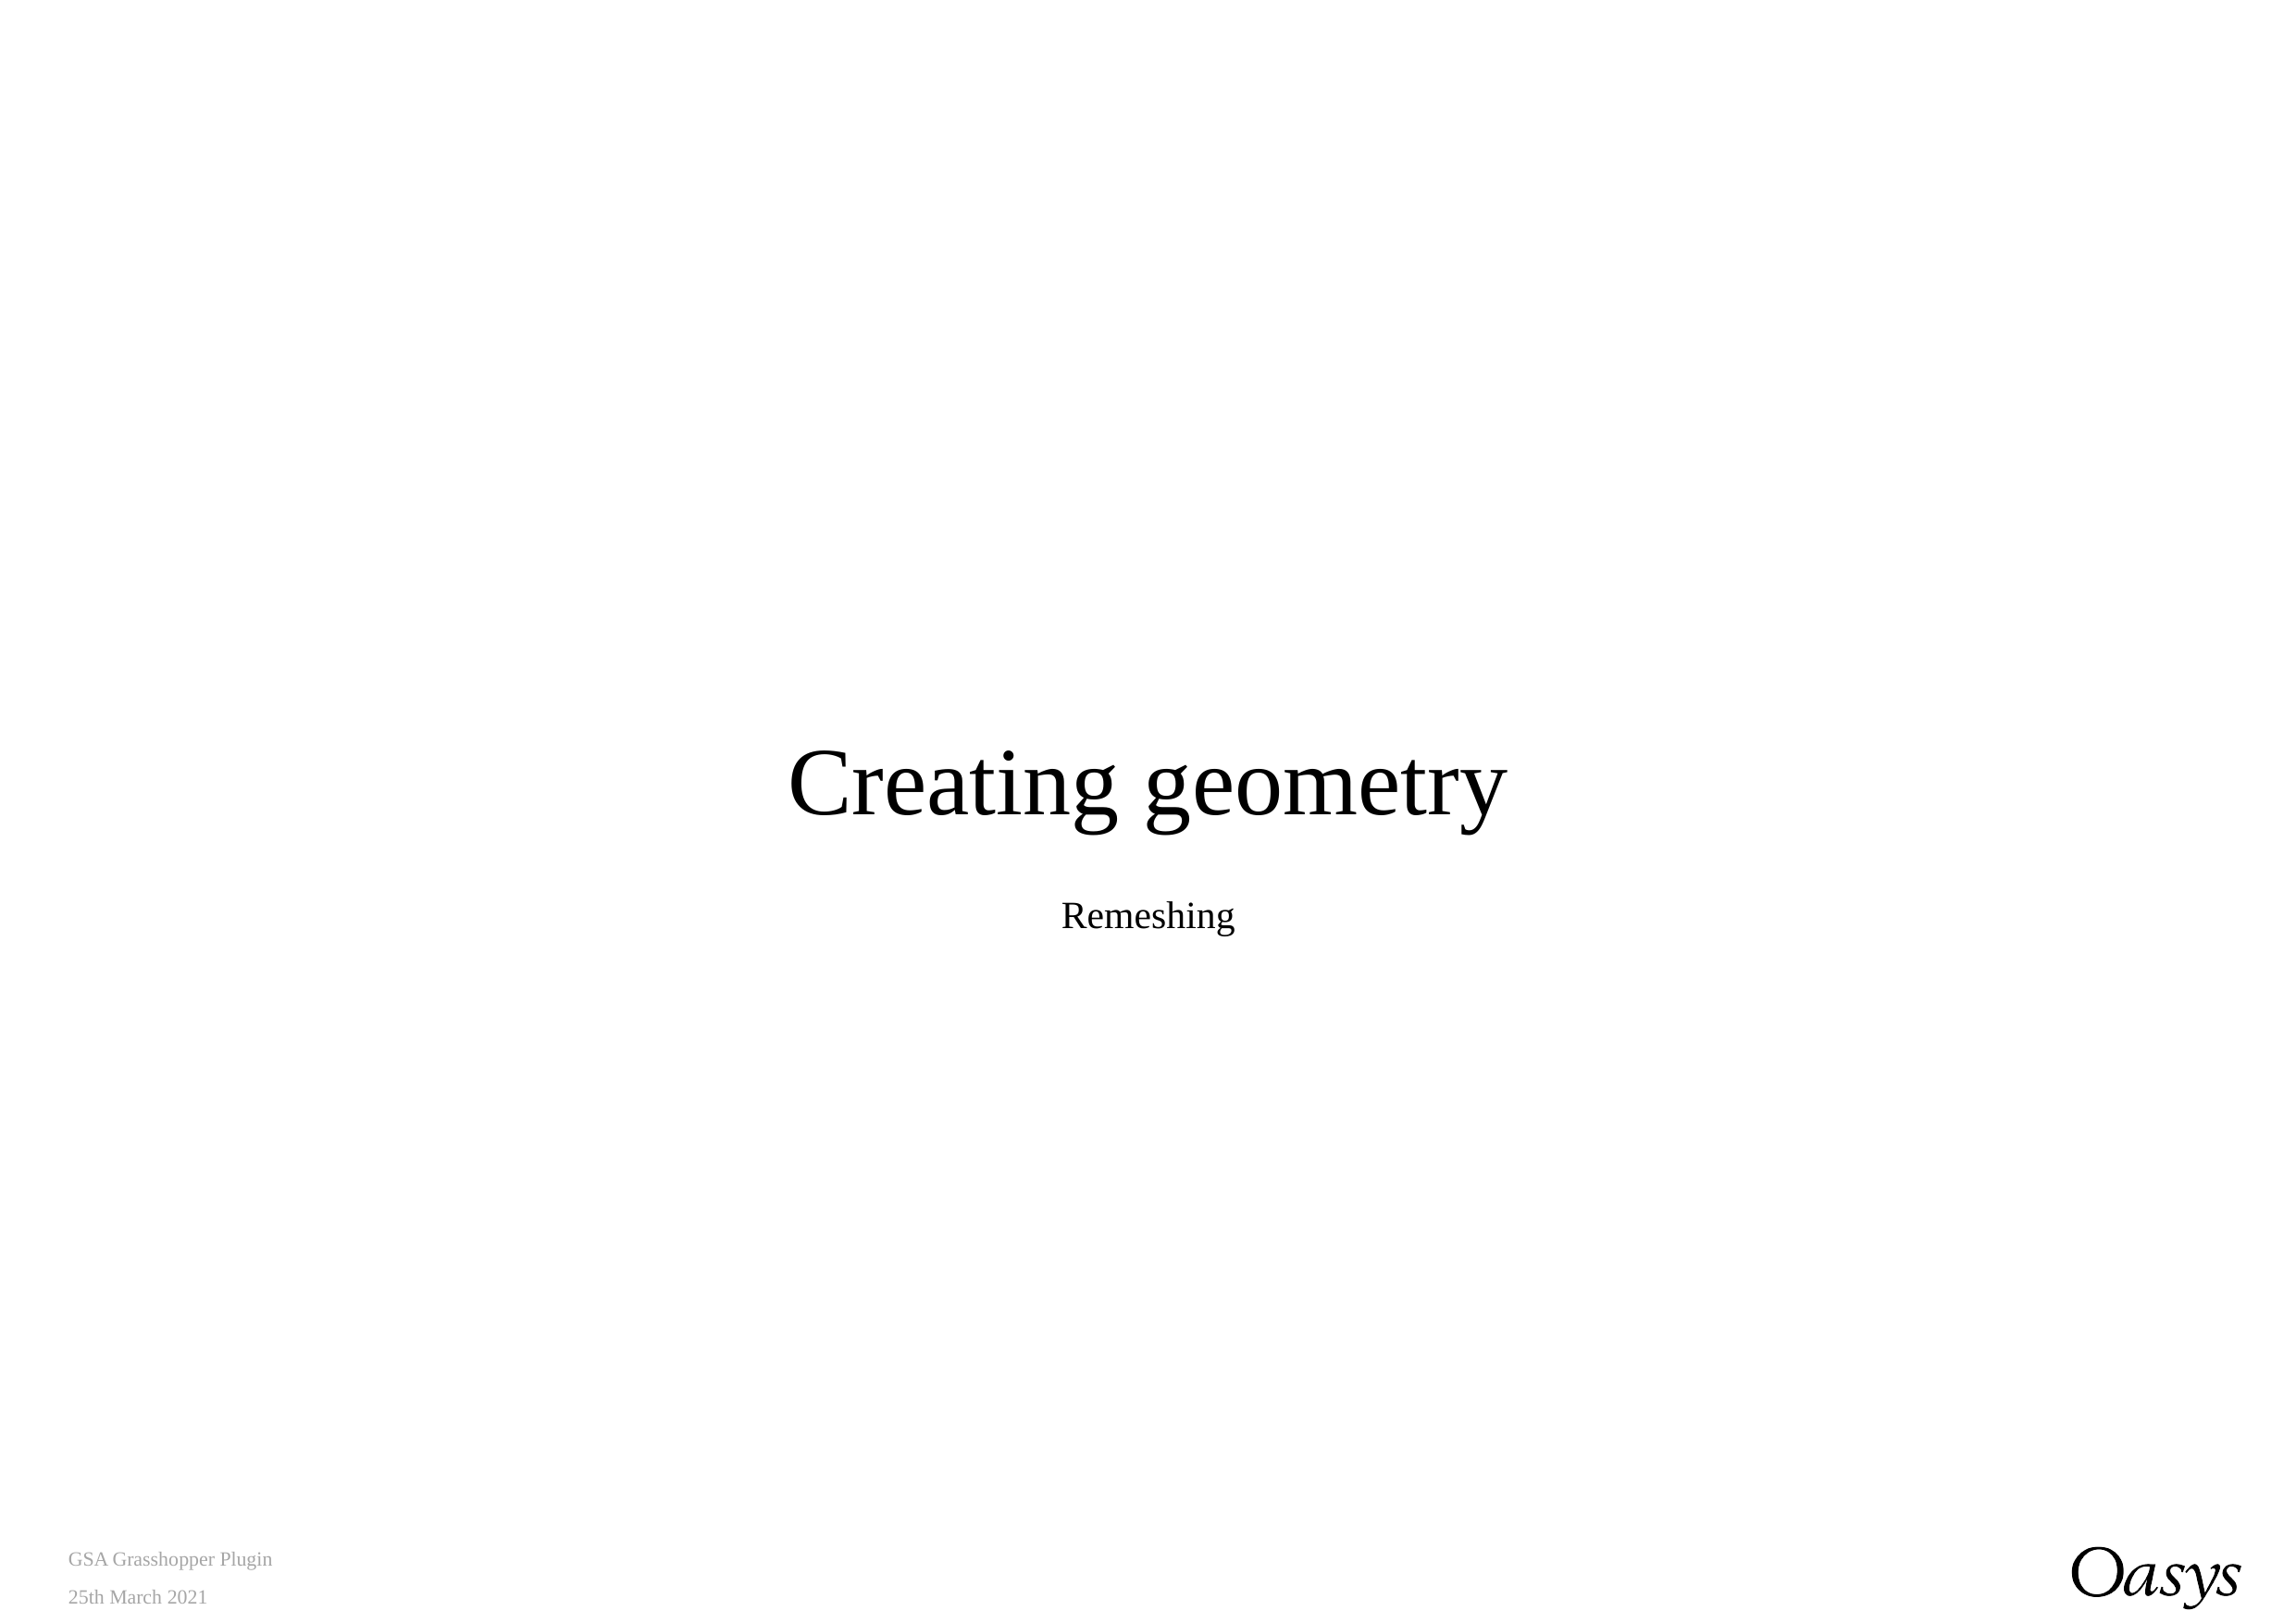

# Creating geometry
Remeshing
GSA Grasshopper Plugin
25th March 2021